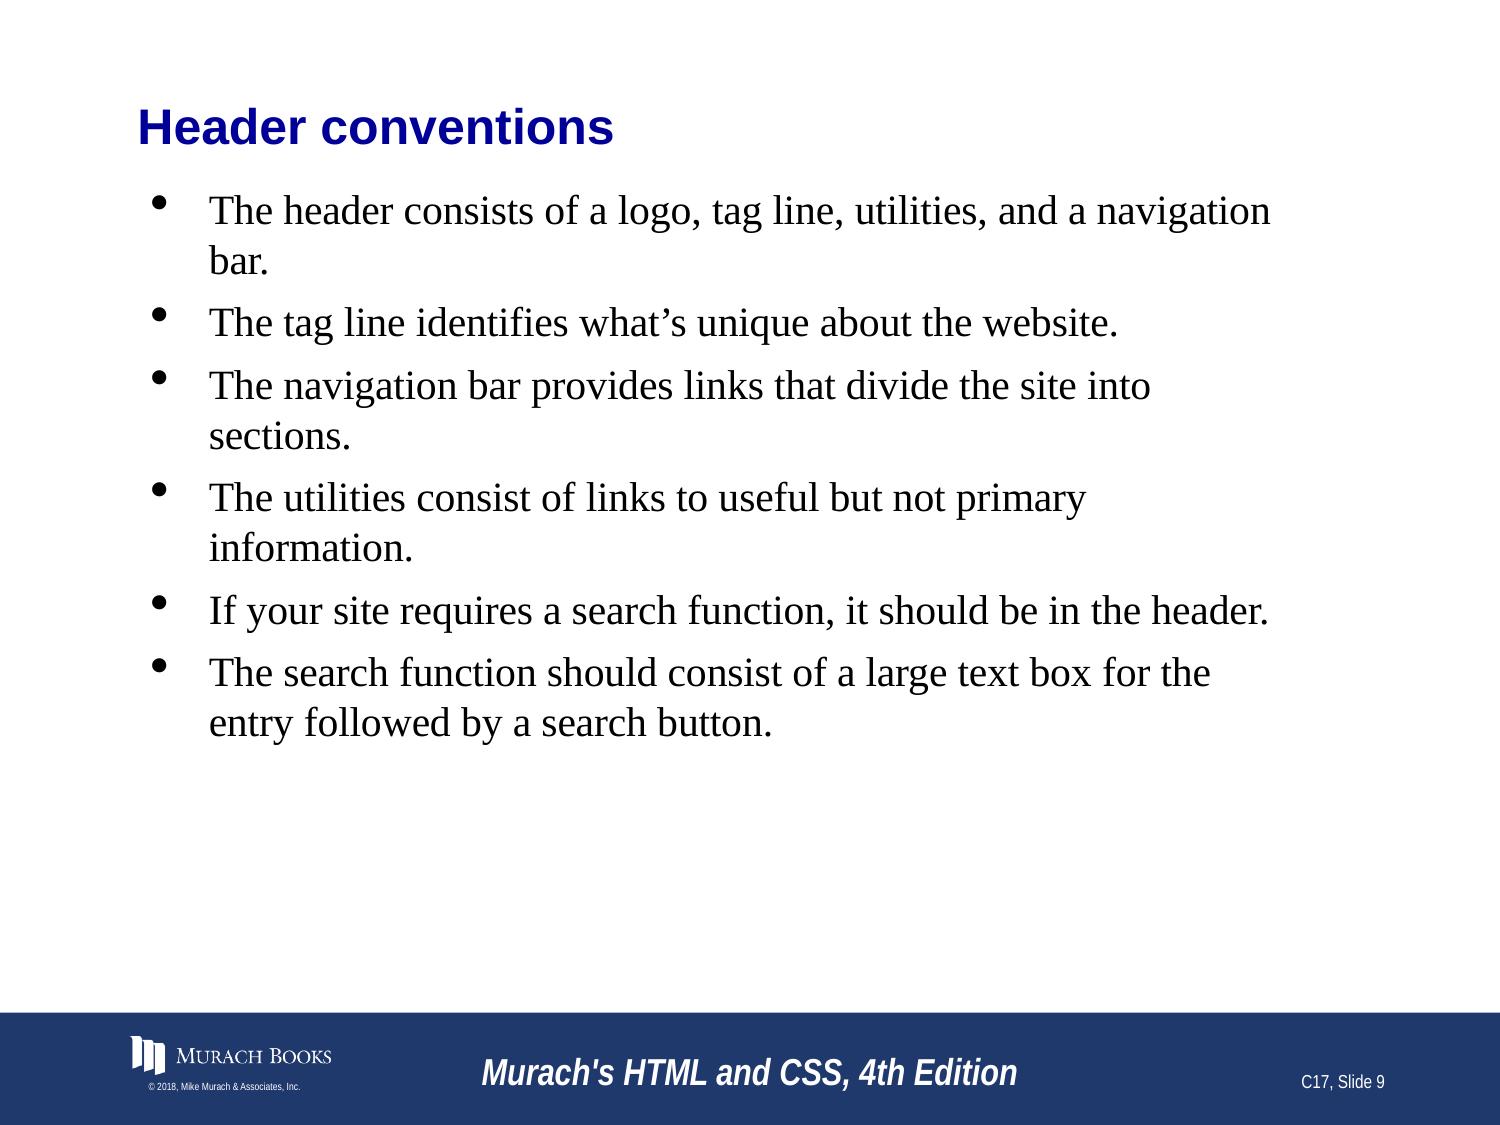

# Header conventions
The header consists of a logo, tag line, utilities, and a navigation bar.
The tag line identifies what’s unique about the website.
The navigation bar provides links that divide the site into sections.
The utilities consist of links to useful but not primary information.
If your site requires a search function, it should be in the header.
The search function should consist of a large text box for the entry followed by a search button.

© 2018, Mike Murach & Associates, Inc.
Murach's HTML and CSS, 4th Edition

C17, Slide 9